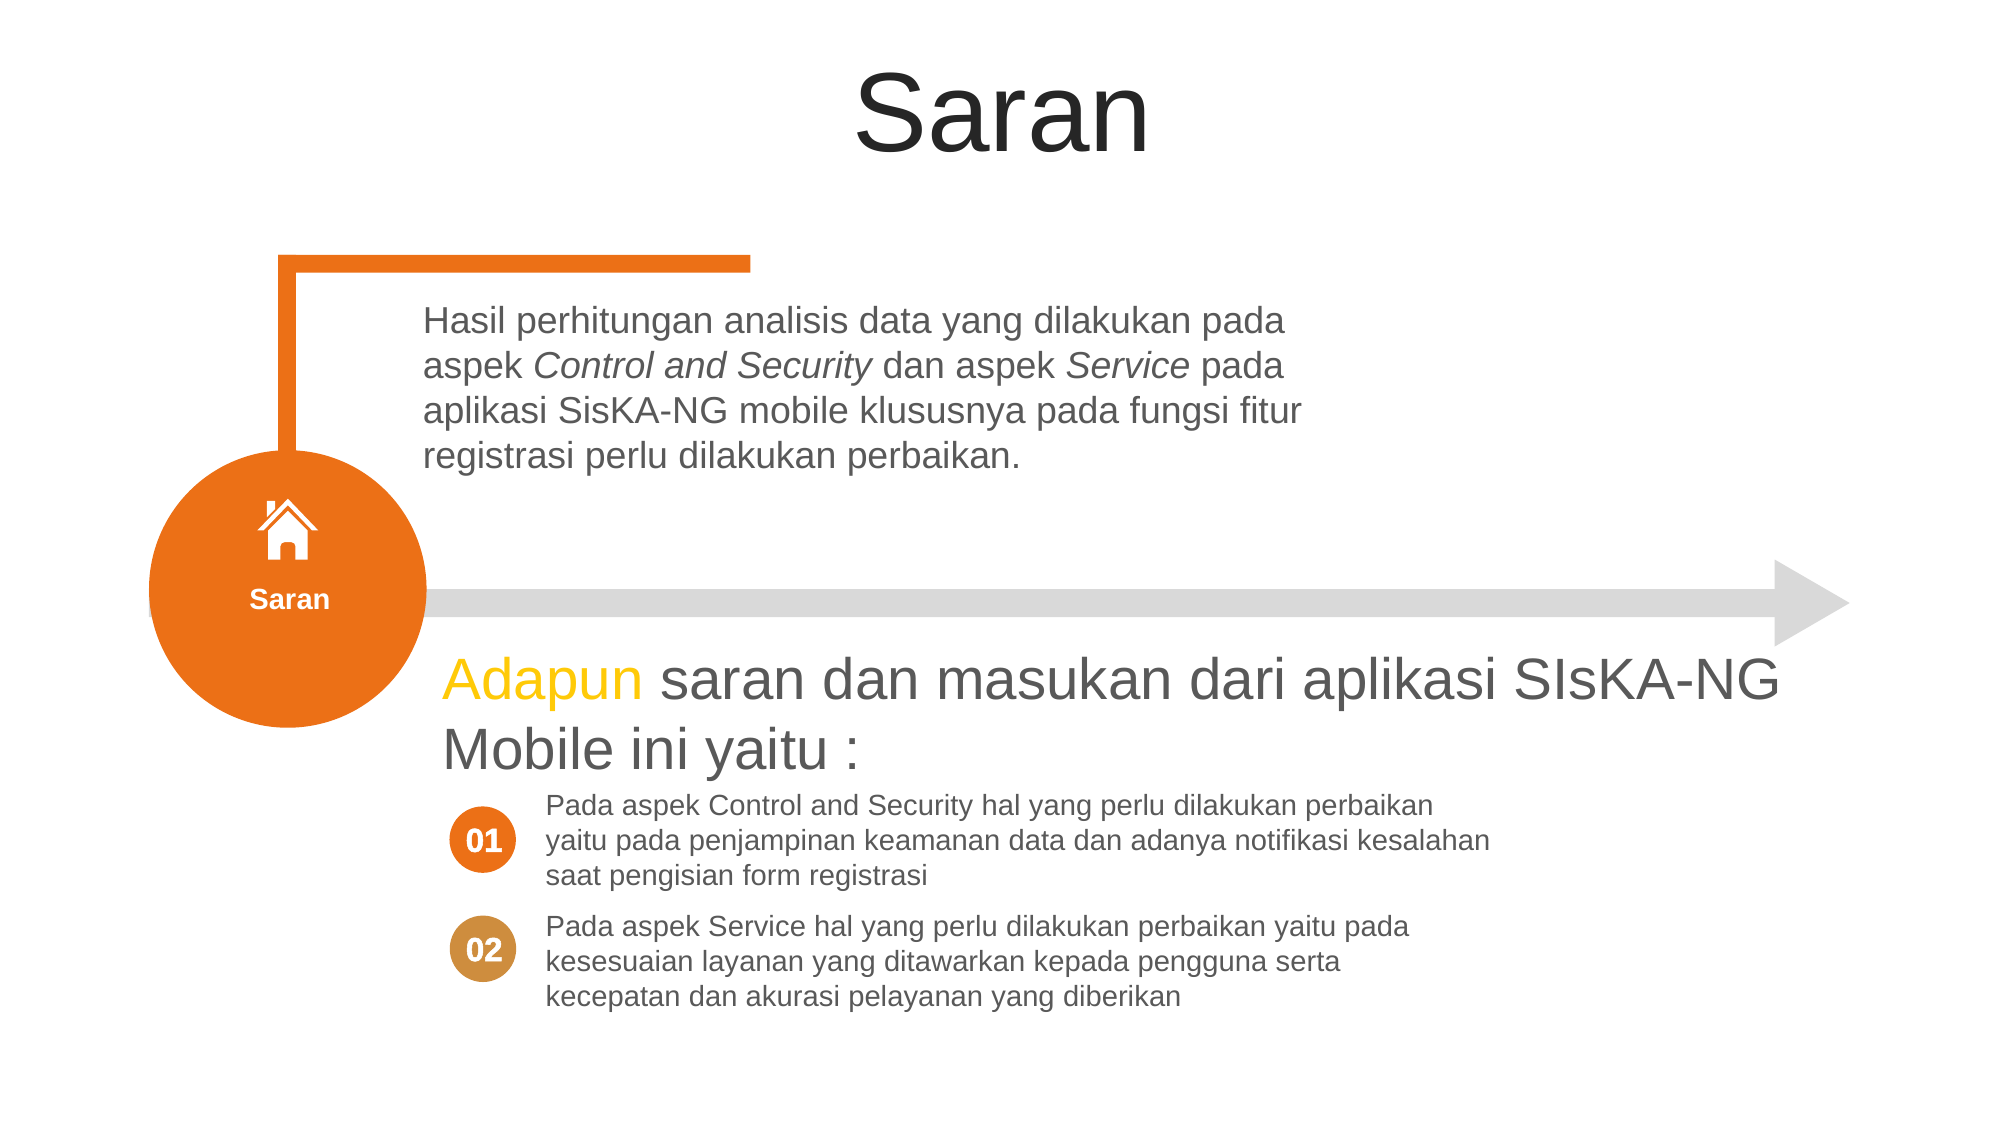

Saran

Hasil perhitungan analisis data yang dilakukan pada aspek Control and Security dan aspek Service pada aplikasi SisKA-NG mobile klususnya pada fungsi fitur registrasi perlu dilakukan perbaikan.

Saran

Adapun saran dan masukan dari aplikasi SIsKA-NG Mobile ini yaitu :
Pada aspek Control and Security hal yang perlu dilakukan perbaikan yaitu pada penjampinan keamanan data dan adanya notifikasi kesalahan saat pengisian form registrasi

01
Pada aspek Service hal yang perlu dilakukan perbaikan yaitu pada kesesuaian layanan yang ditawarkan kepada pengguna serta kecepatan dan akurasi pelayanan yang diberikan

02